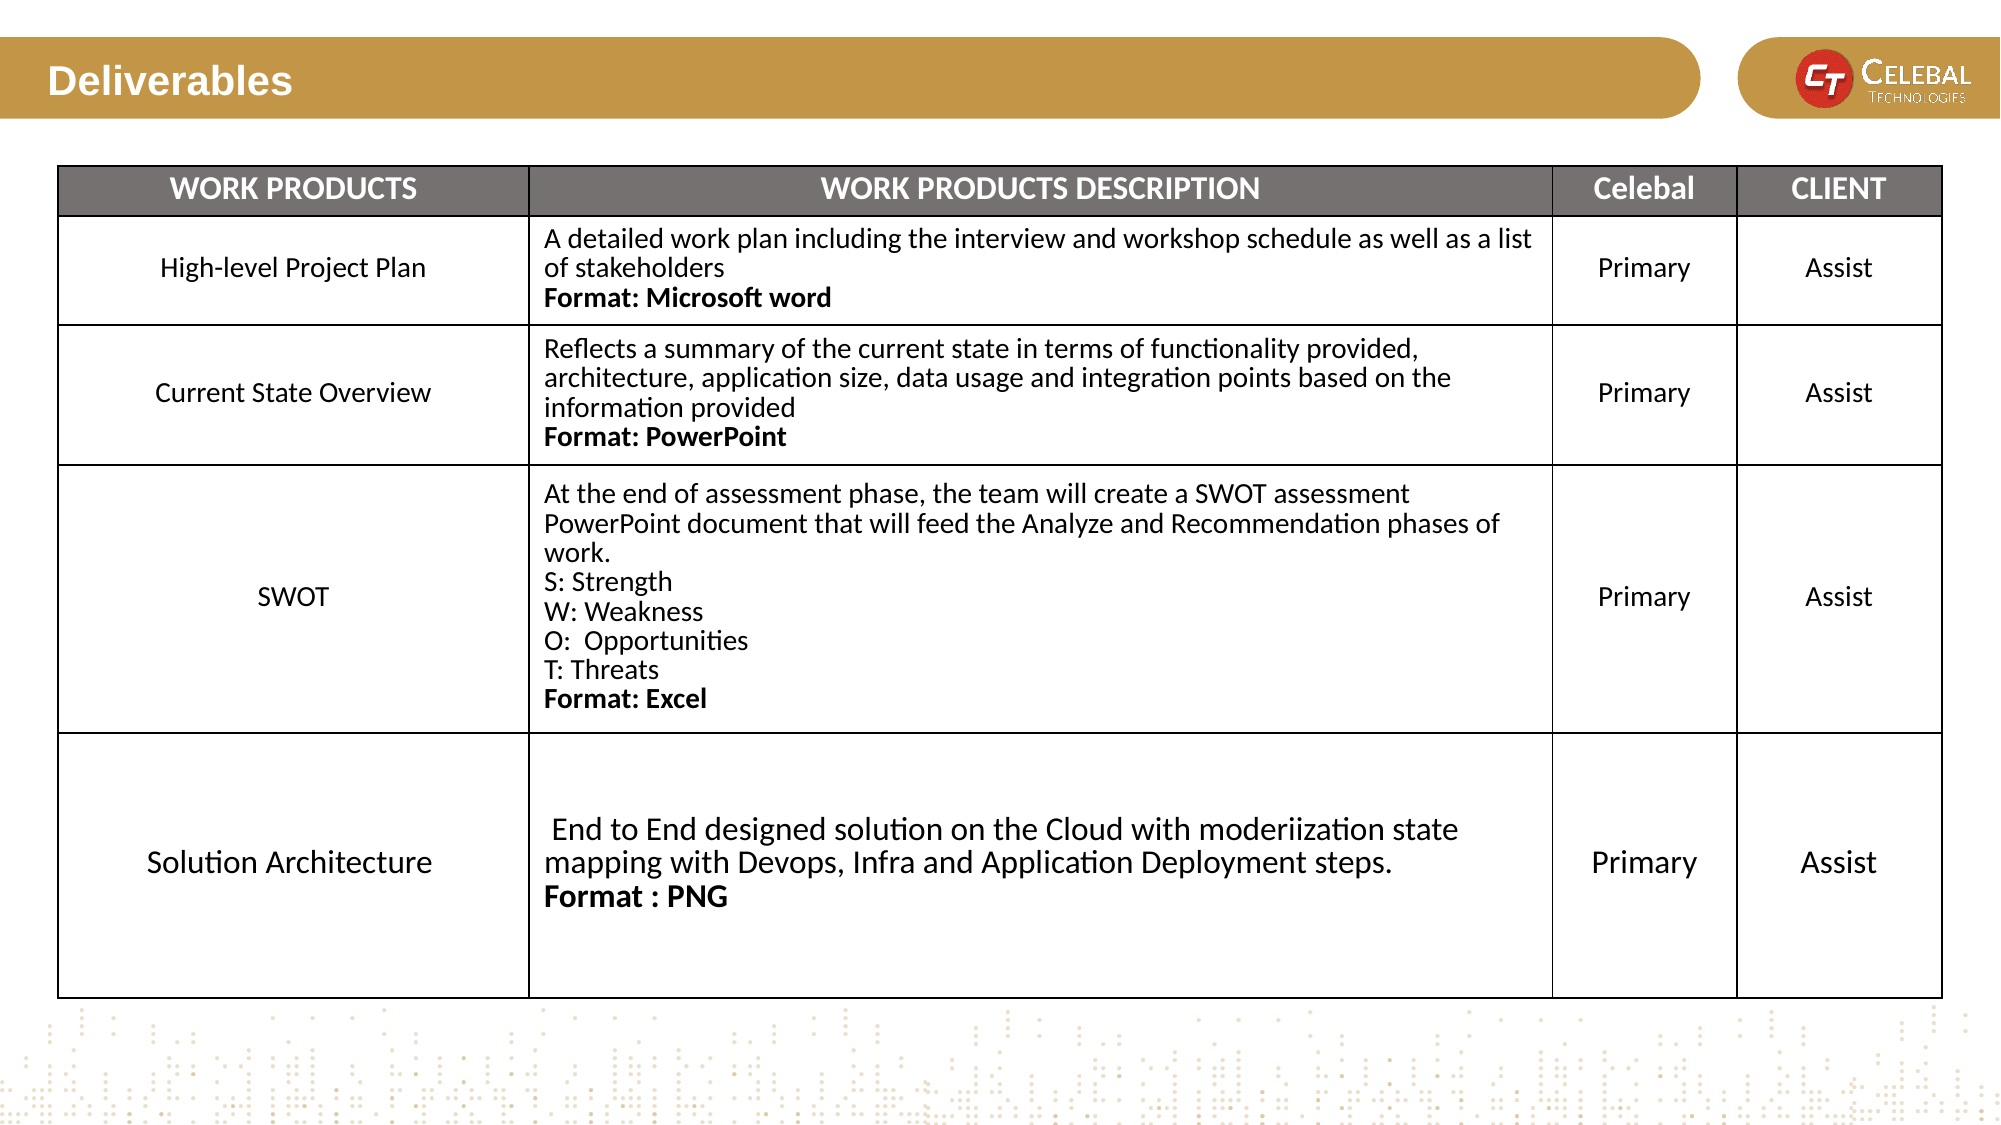

Deliverables
| WORK PRODUCTS | WORK PRODUCTS DESCRIPTION | Celebal | CLIENT |
| --- | --- | --- | --- |
| High-level Project Plan | A detailed work plan including the interview and workshop schedule as well as a list of stakeholders Format: Microsoft word | Primary | Assist |
| Current State Overview | Reflects a summary of the current state in terms of functionality provided, architecture, application size, data usage and integration points based on the information provided Format: PowerPoint | Primary | Assist |
| SWOT | At the end of assessment phase, the team will create a SWOT assessment PowerPoint document that will feed the Analyze and Recommendation phases of work. S: Strength W: Weakness O: Opportunities T: Threats Format: Excel | Primary | Assist |
| Solution Architecture | End to End designed solution on the Cloud with moderiization state mapping with Devops, Infra and Application Deployment steps. Format : PNG | Primary | Assist |